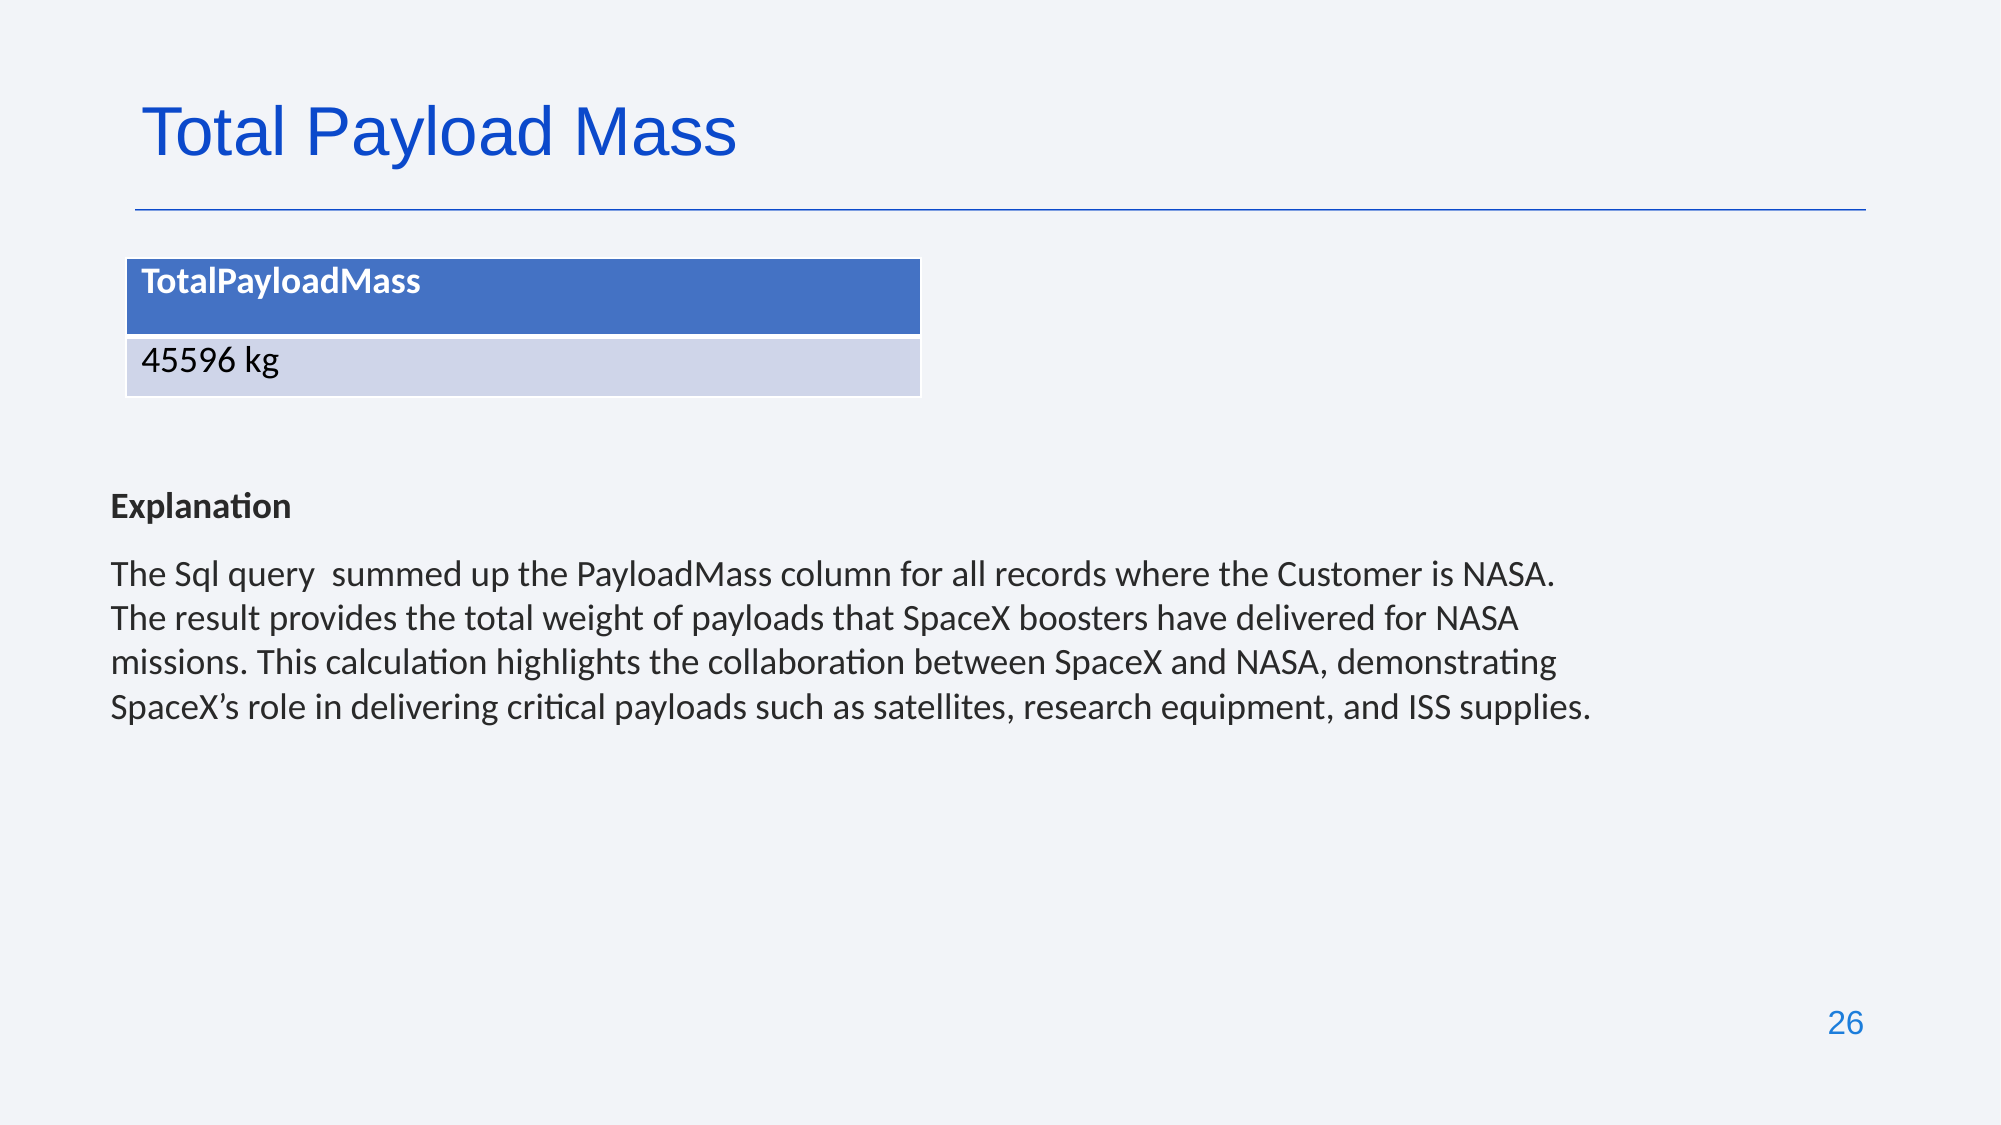

Total Payload Mass
| TotalPayloadMass |
| --- |
| 45596 kg |
Explanation
The Sql query  summed up the PayloadMass column for all records where the Customer is NASA. The result provides the total weight of payloads that SpaceX boosters have delivered for NASA missions. This calculation highlights the collaboration between SpaceX and NASA, demonstrating SpaceX’s role in delivering critical payloads such as satellites, research equipment, and ISS supplies.
26